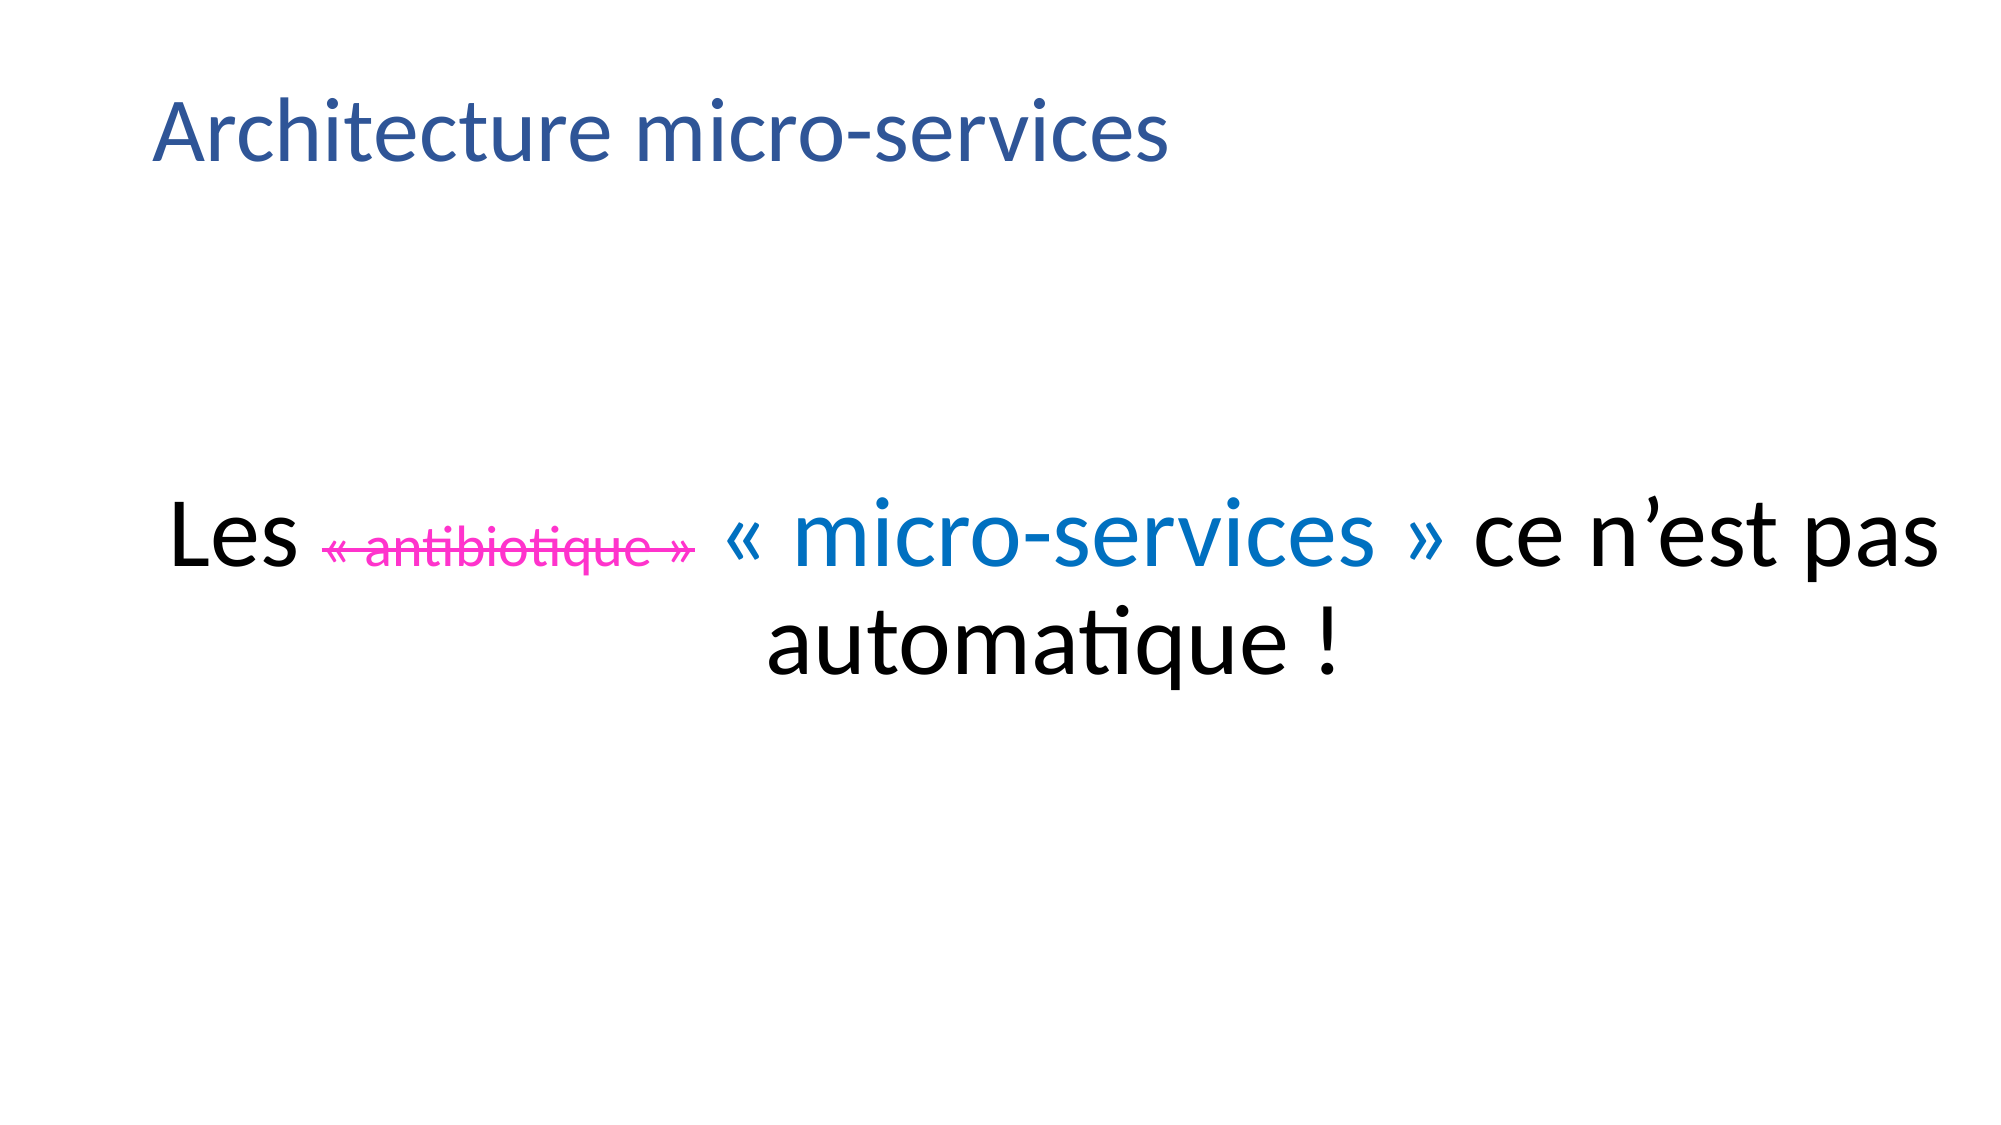

# Architecture micro-services
Les « antibiotique » « micro-services » ce n’est pas automatique !